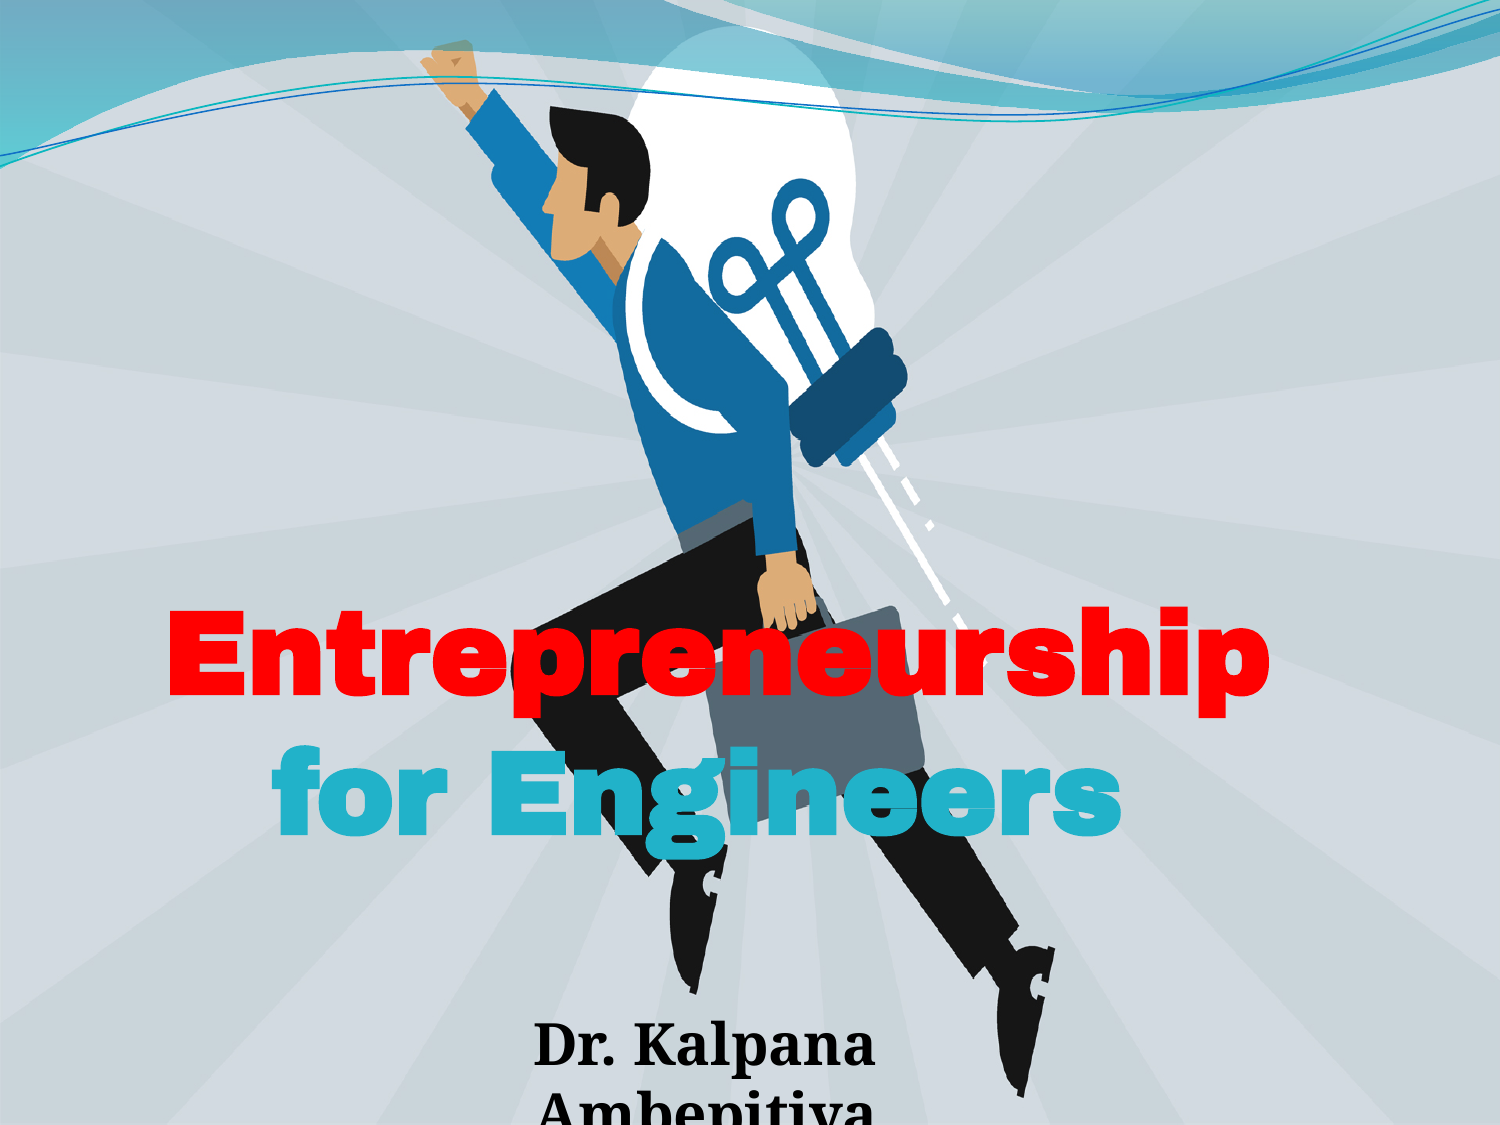

# Entrepreneurship for Engineers
Dr. Kalpana Ambepitiya